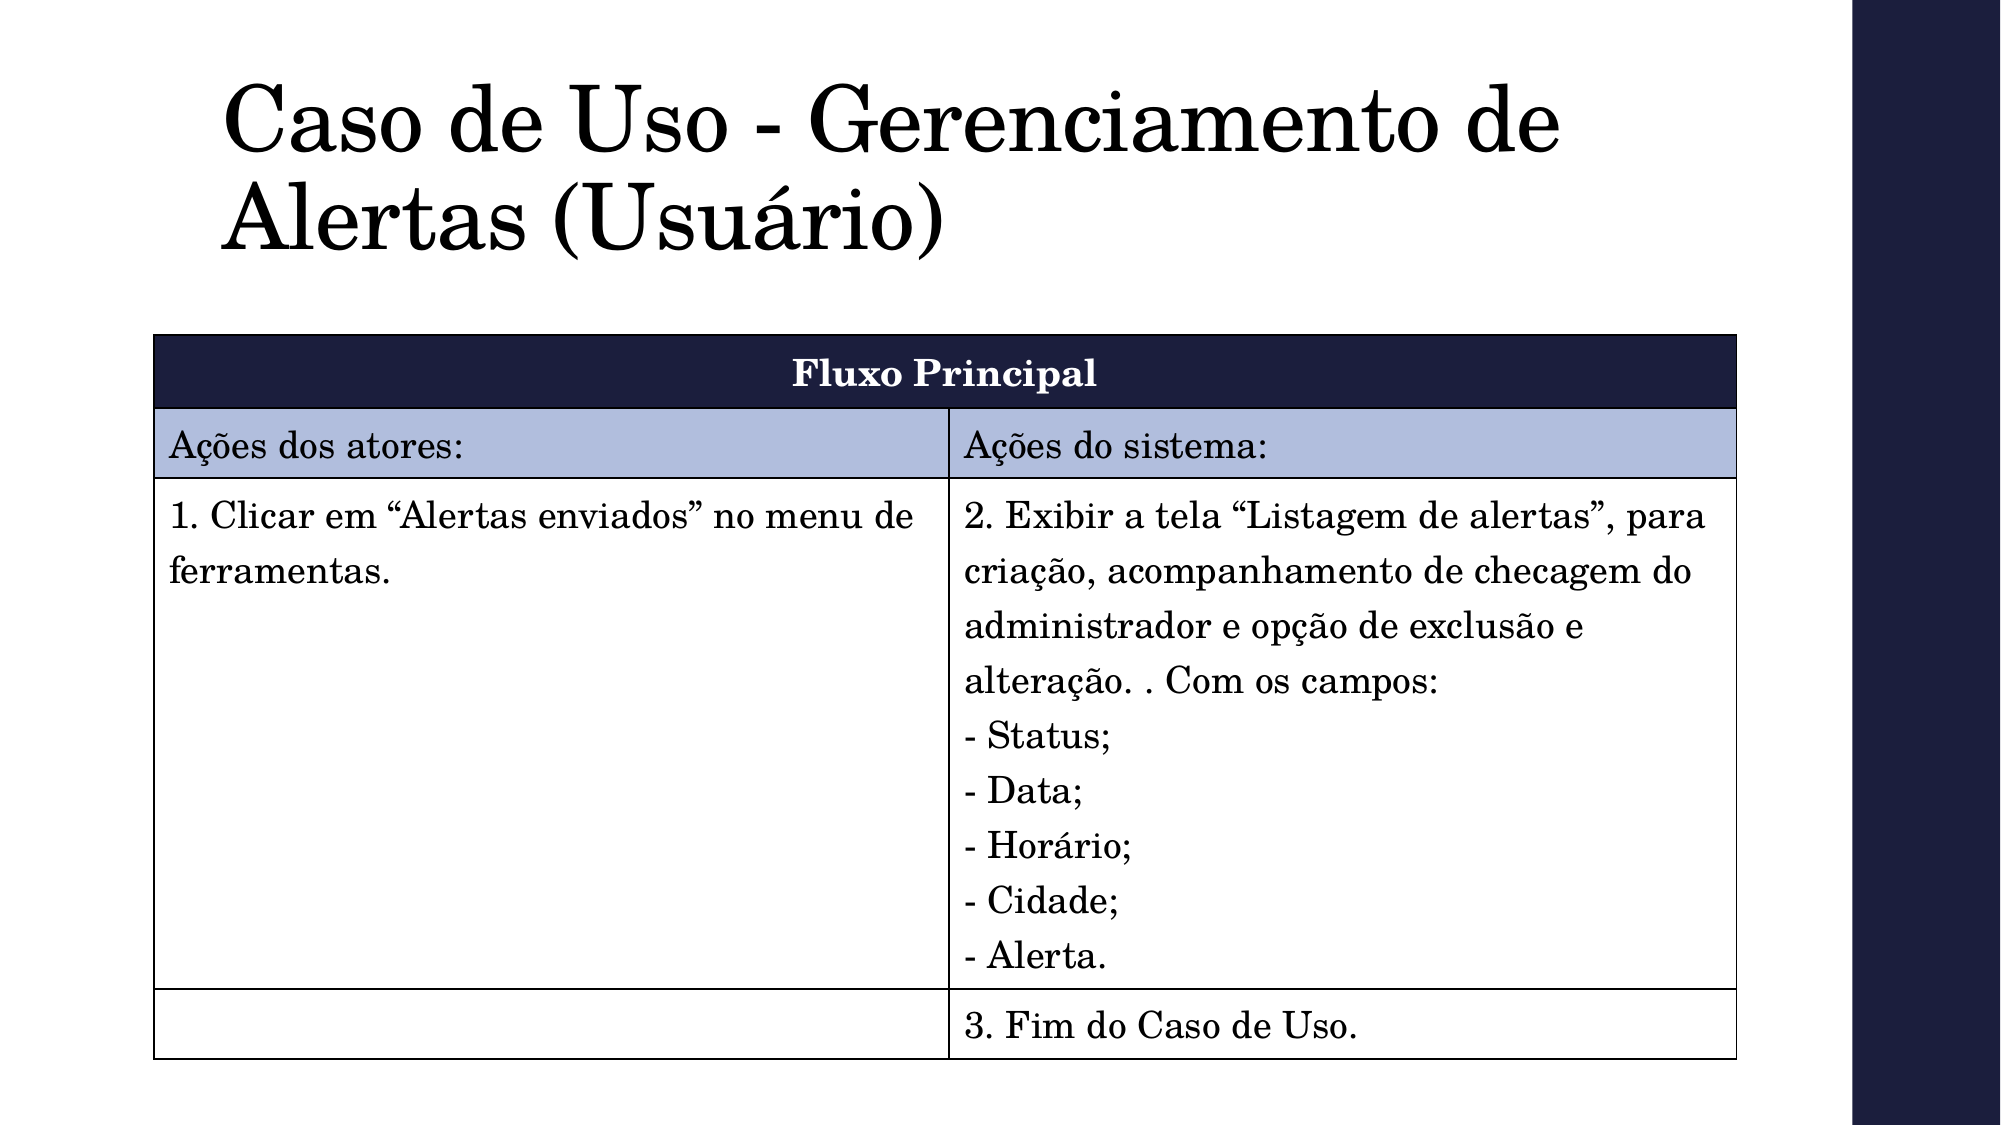

# Caso de Uso - Gerenciamento de Alertas (Usuário)
| Fluxo Principal |  |
| --- | --- |
| Ações dos atores: | Ações do sistema: |
| 1. Clicar em “Alertas enviados” no menu de ferramentas. | 2. Exibir a tela “Listagem de alertas”, para criação, acompanhamento de checagem do administrador e opção de exclusão e alteração. . Com os campos: - Status; - Data; - Horário; - Cidade; - Alerta. |
|  | 3. Fim do Caso de Uso. |